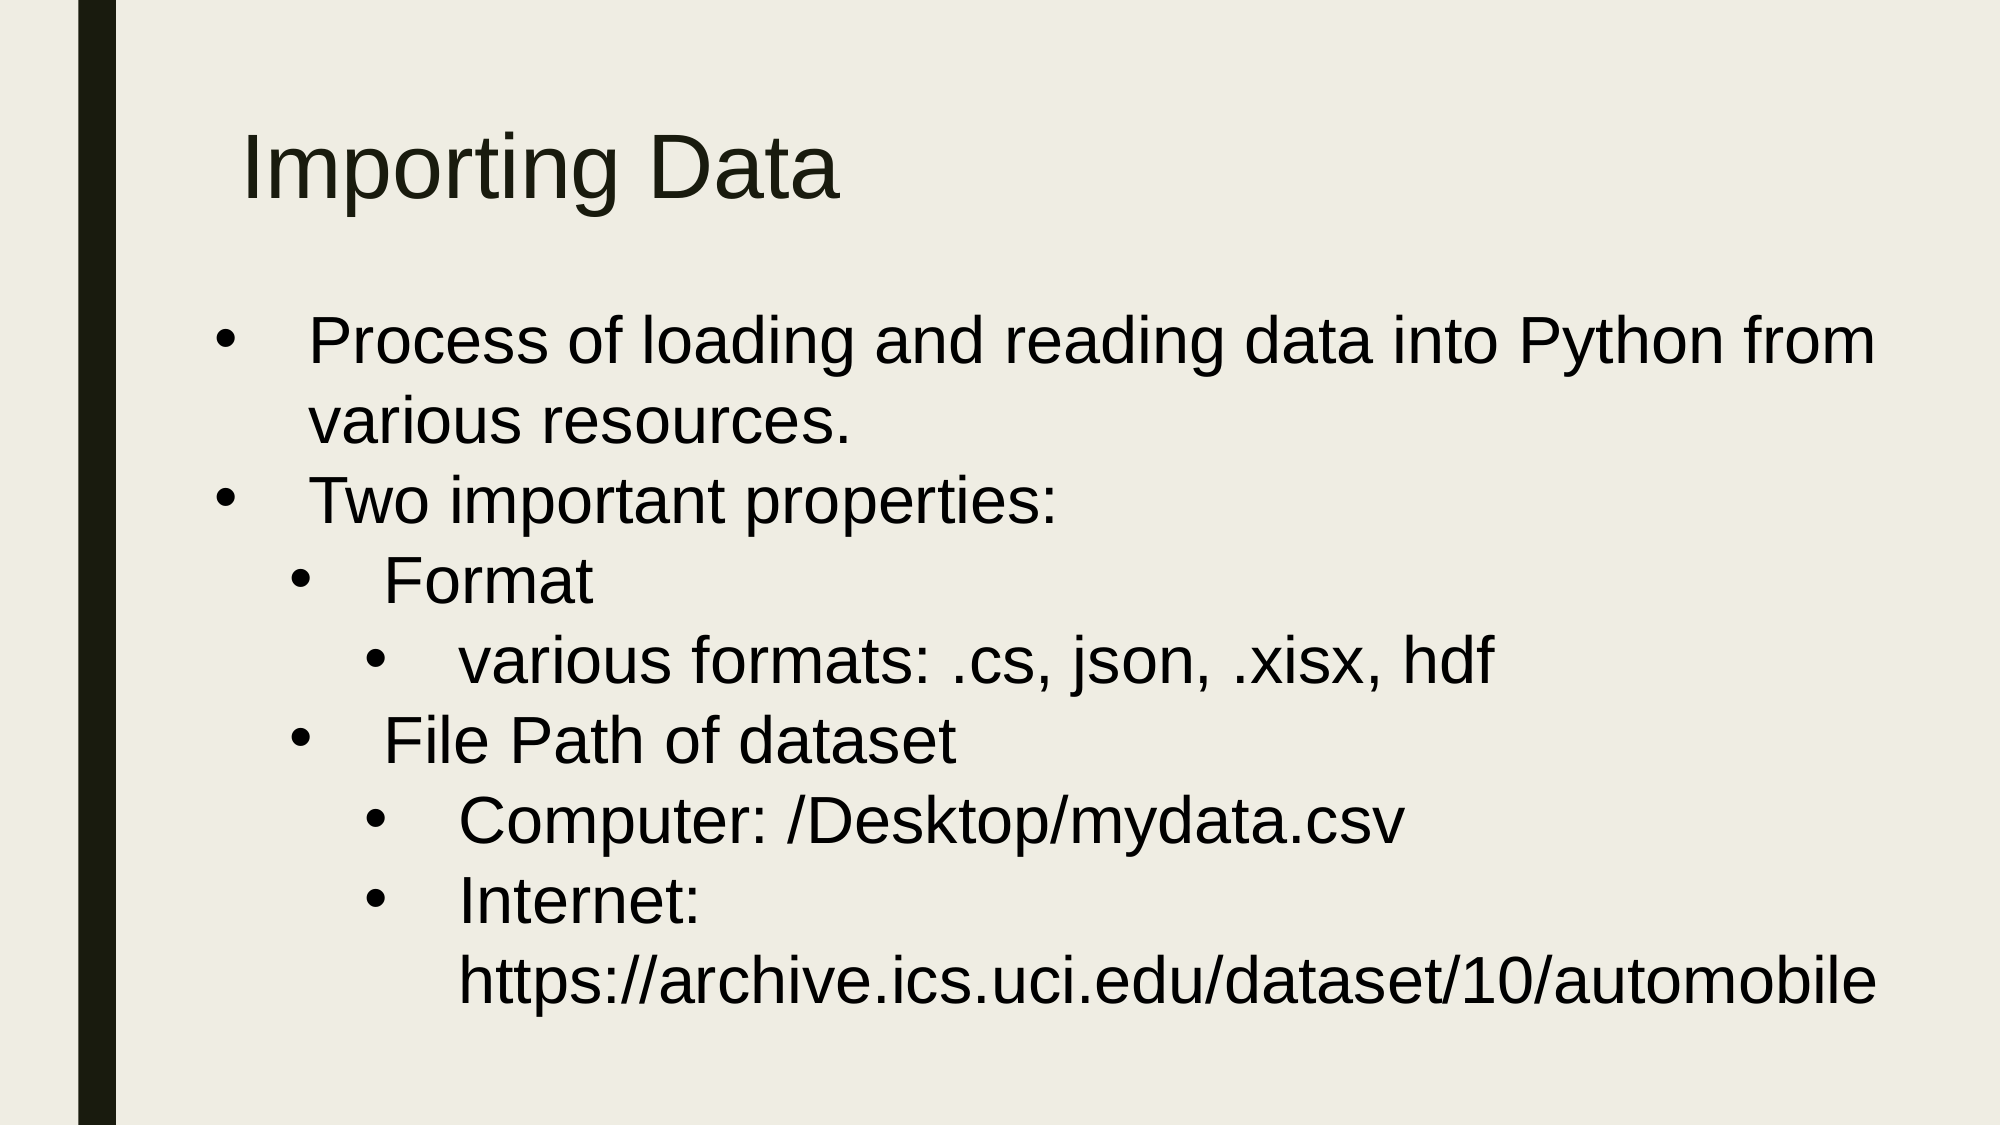

# Importing Data
Process of loading and reading data into Python from various resources.
Two important properties:
Format
various formats: .cs, json, .xisx, hdf
File Path of dataset
Computer: /Desktop/mydata.csv
Internet: https://archive.ics.uci.edu/dataset/10/automobile